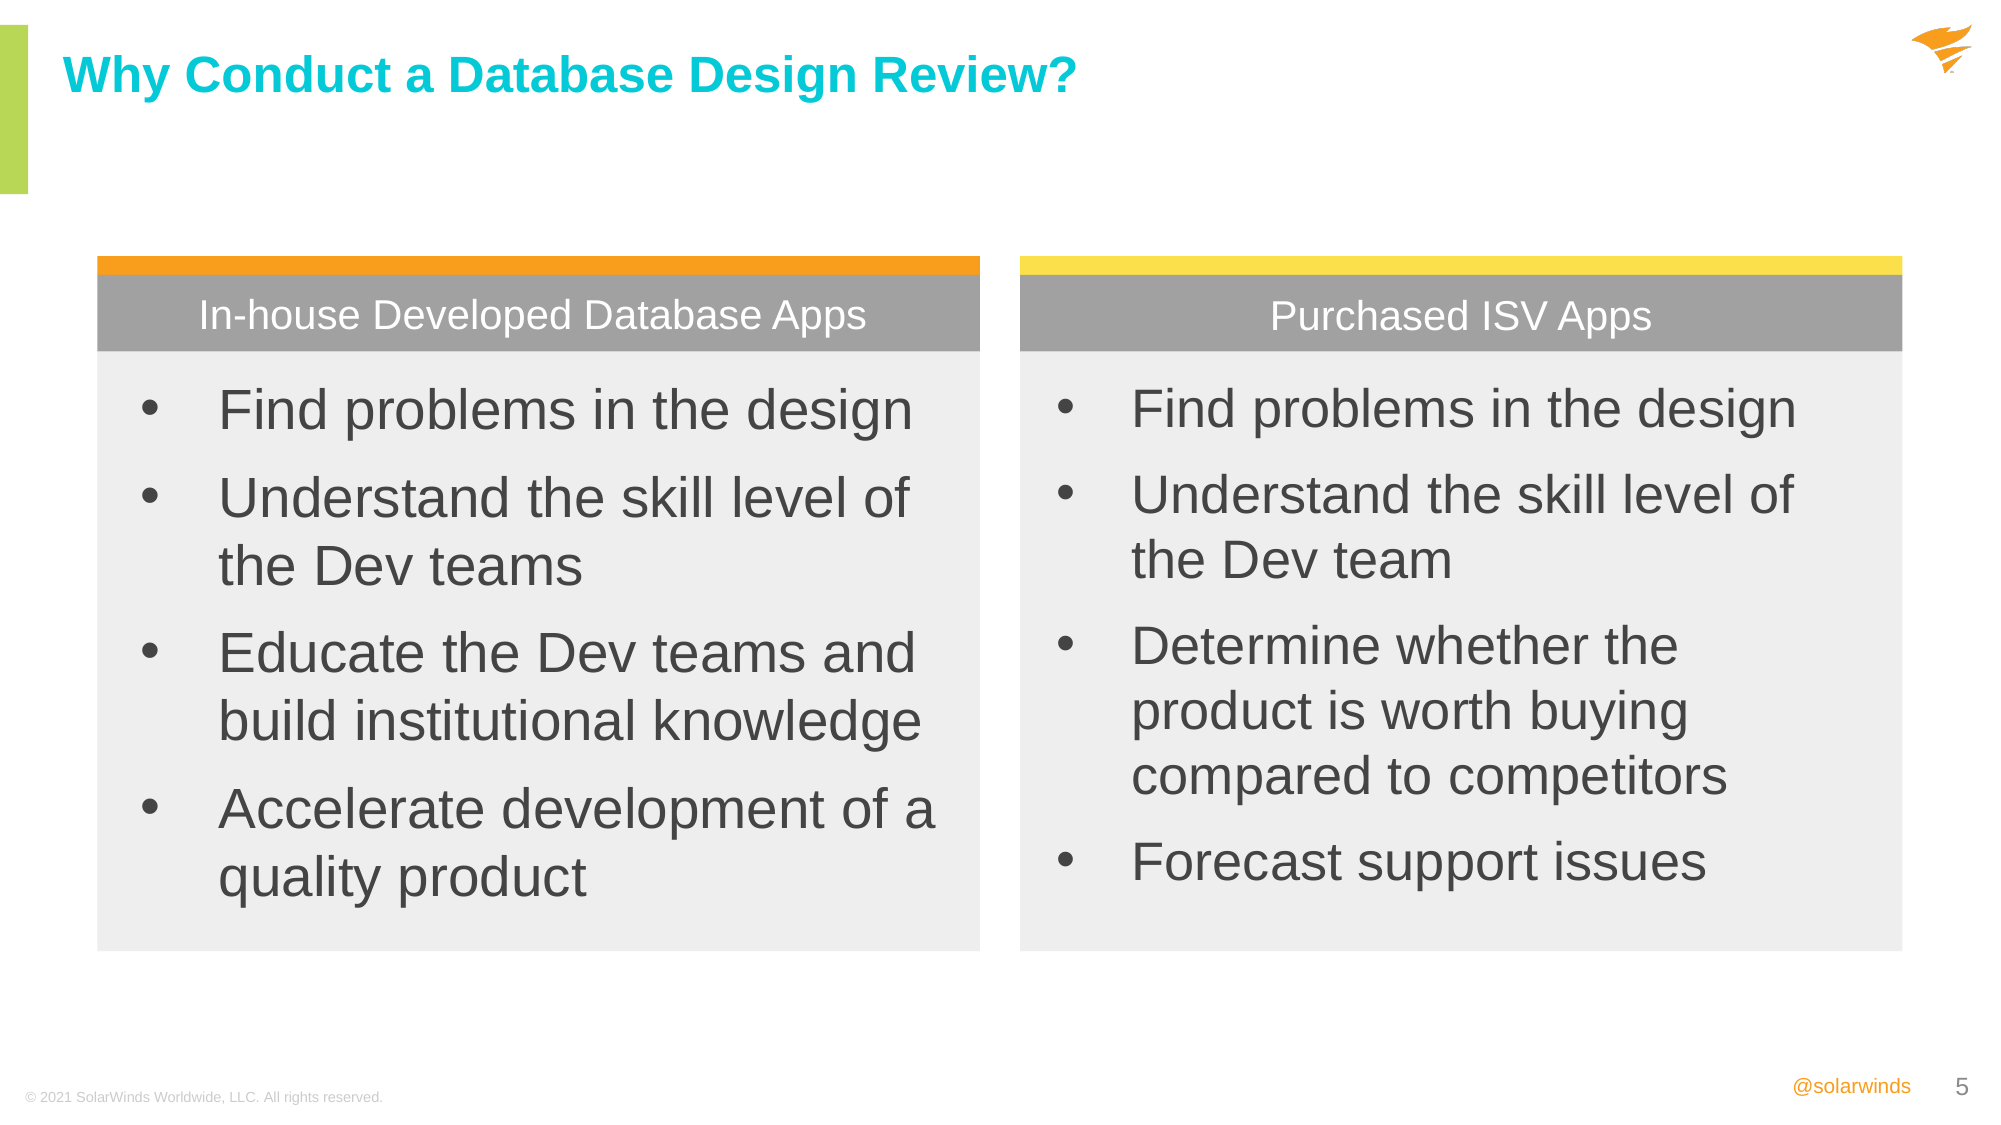

# Why Conduct a Database Design Review?

In-house Developed Database Apps
Purchased ISV Apps
Find problems in the design
Understand the skill level of the Dev team
Determine whether the product is worth buying compared to competitors
Forecast support issues
Find problems in the design
Understand the skill level of the Dev teams
Educate the Dev teams and build institutional knowledge
Accelerate development of a quality product
© 2021 SolarWinds Worldwide, LLC. All rights reserved.